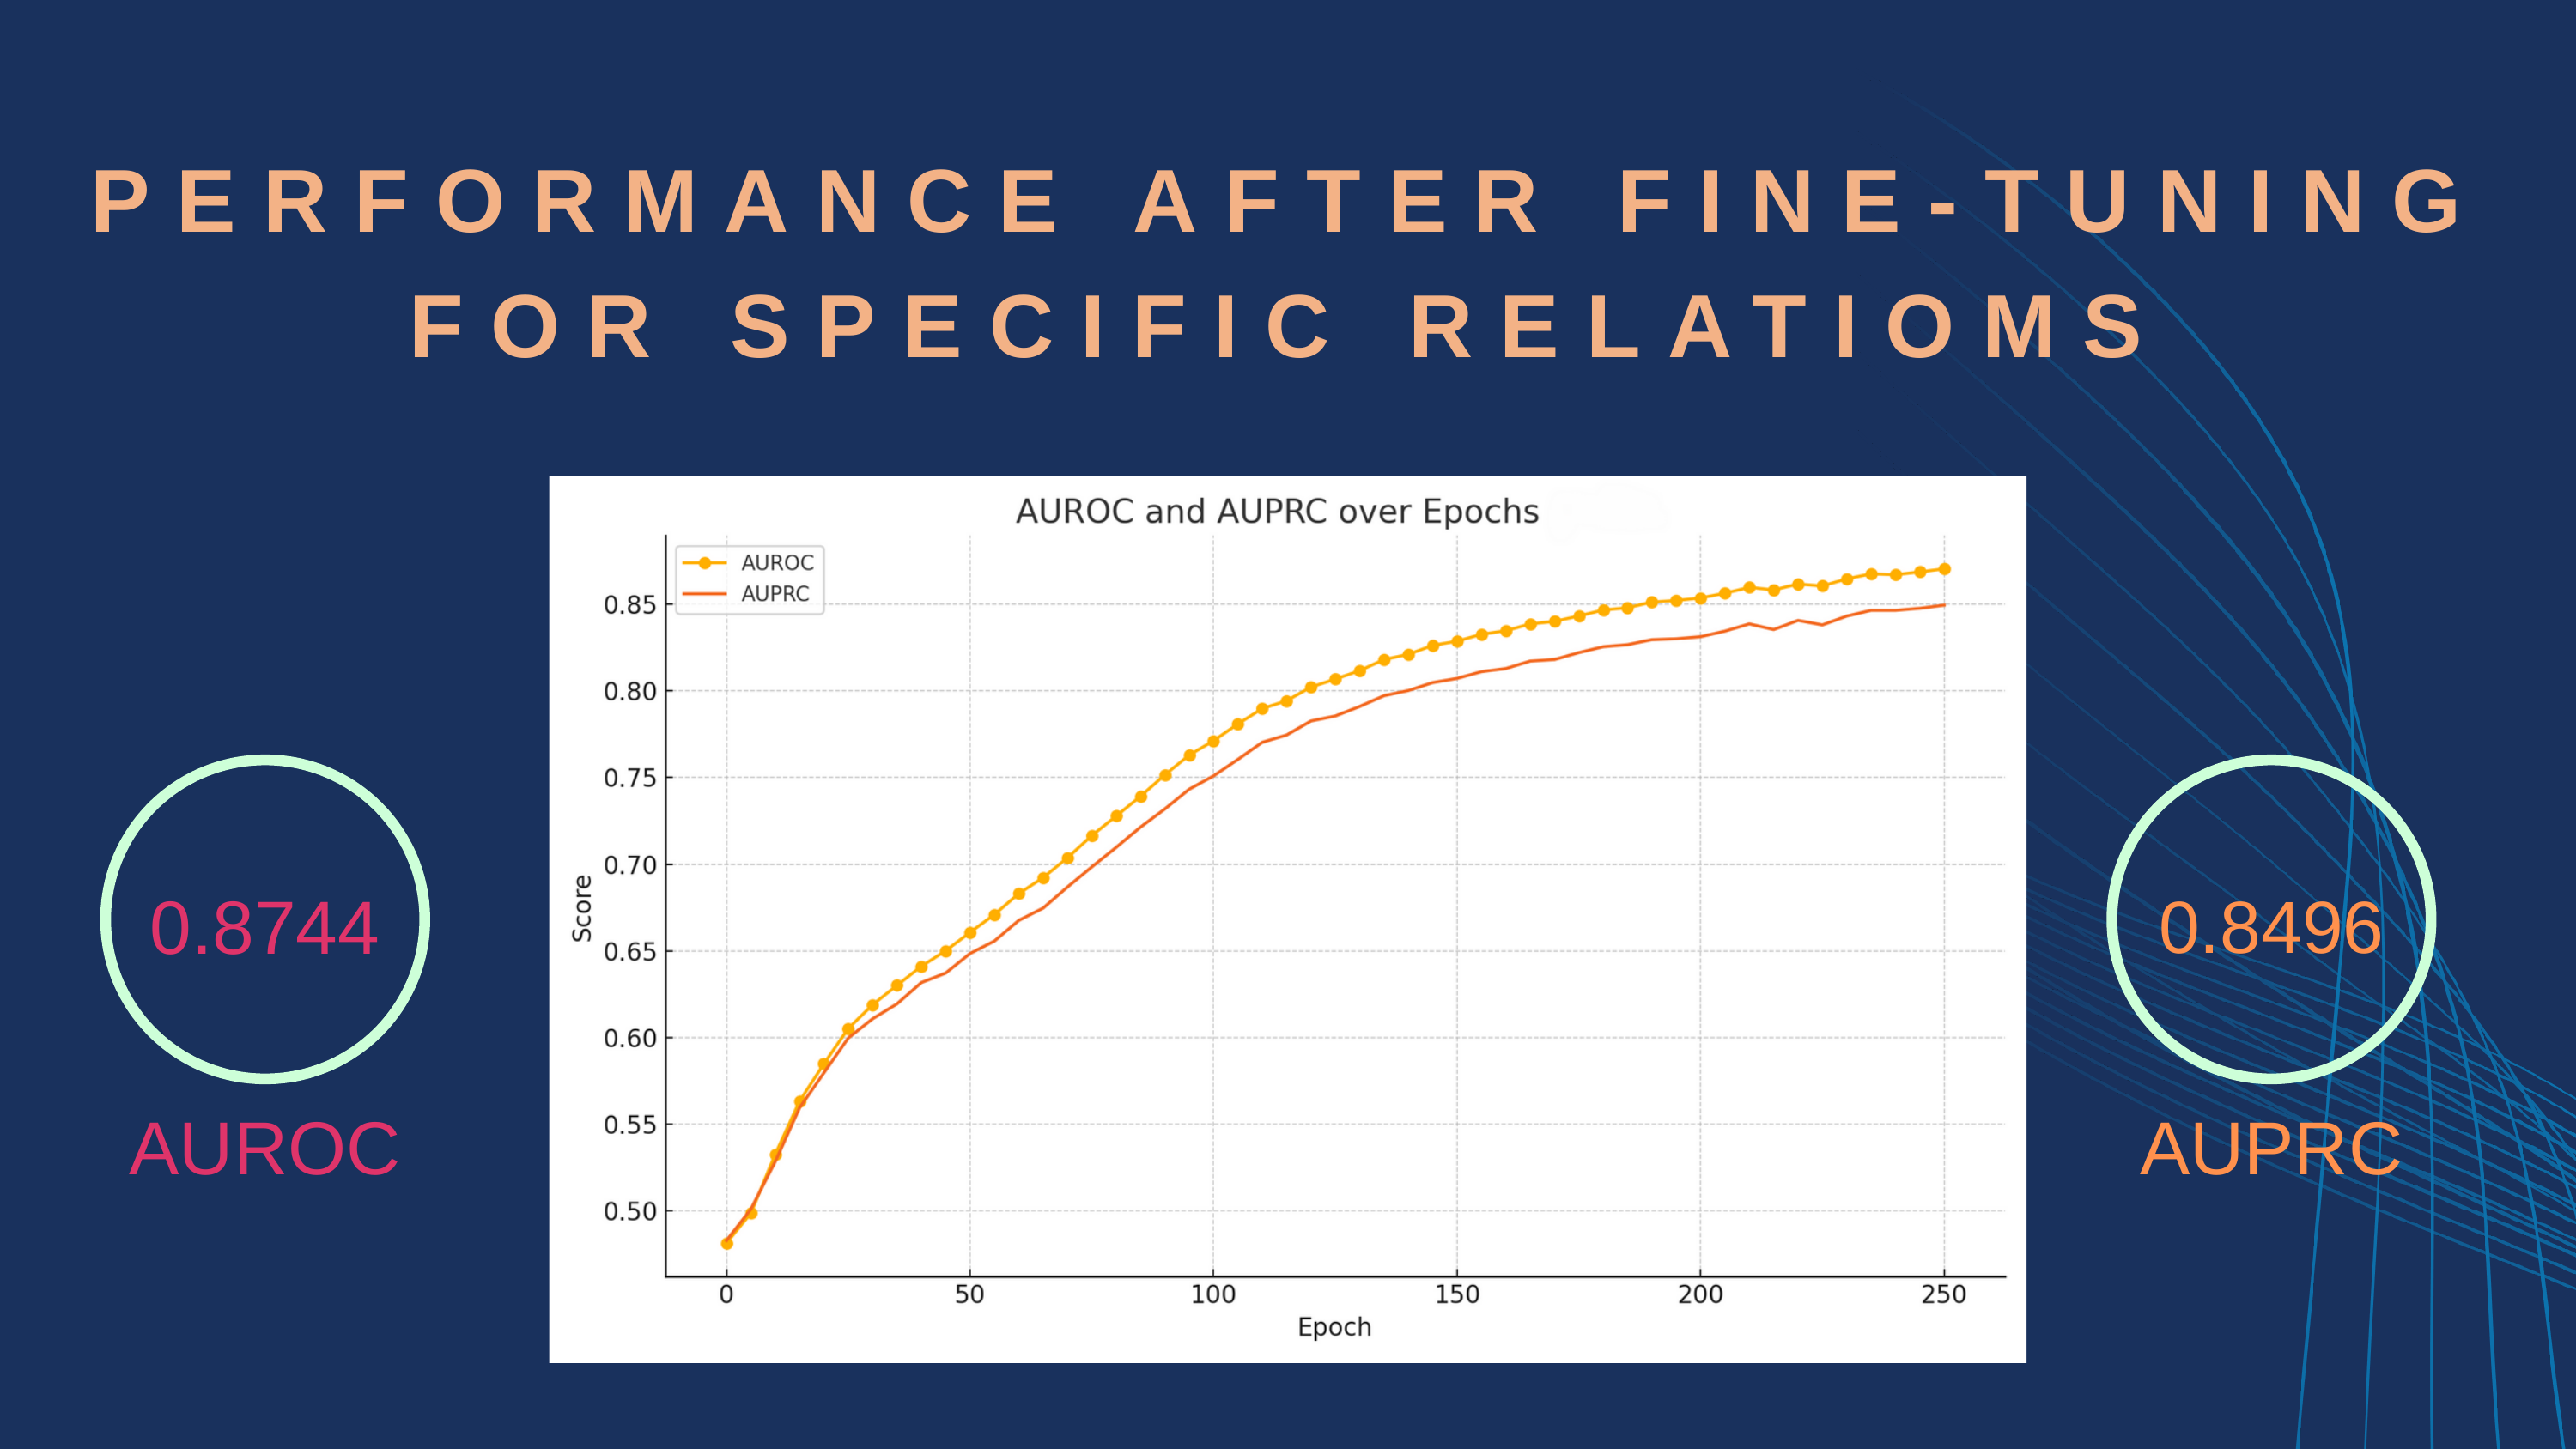

PERFORMANCE AFTER FINE-TUNING
FOR SPECIFIC RELATIOMS

0.8744
0.8496
AUROC
AUPRC